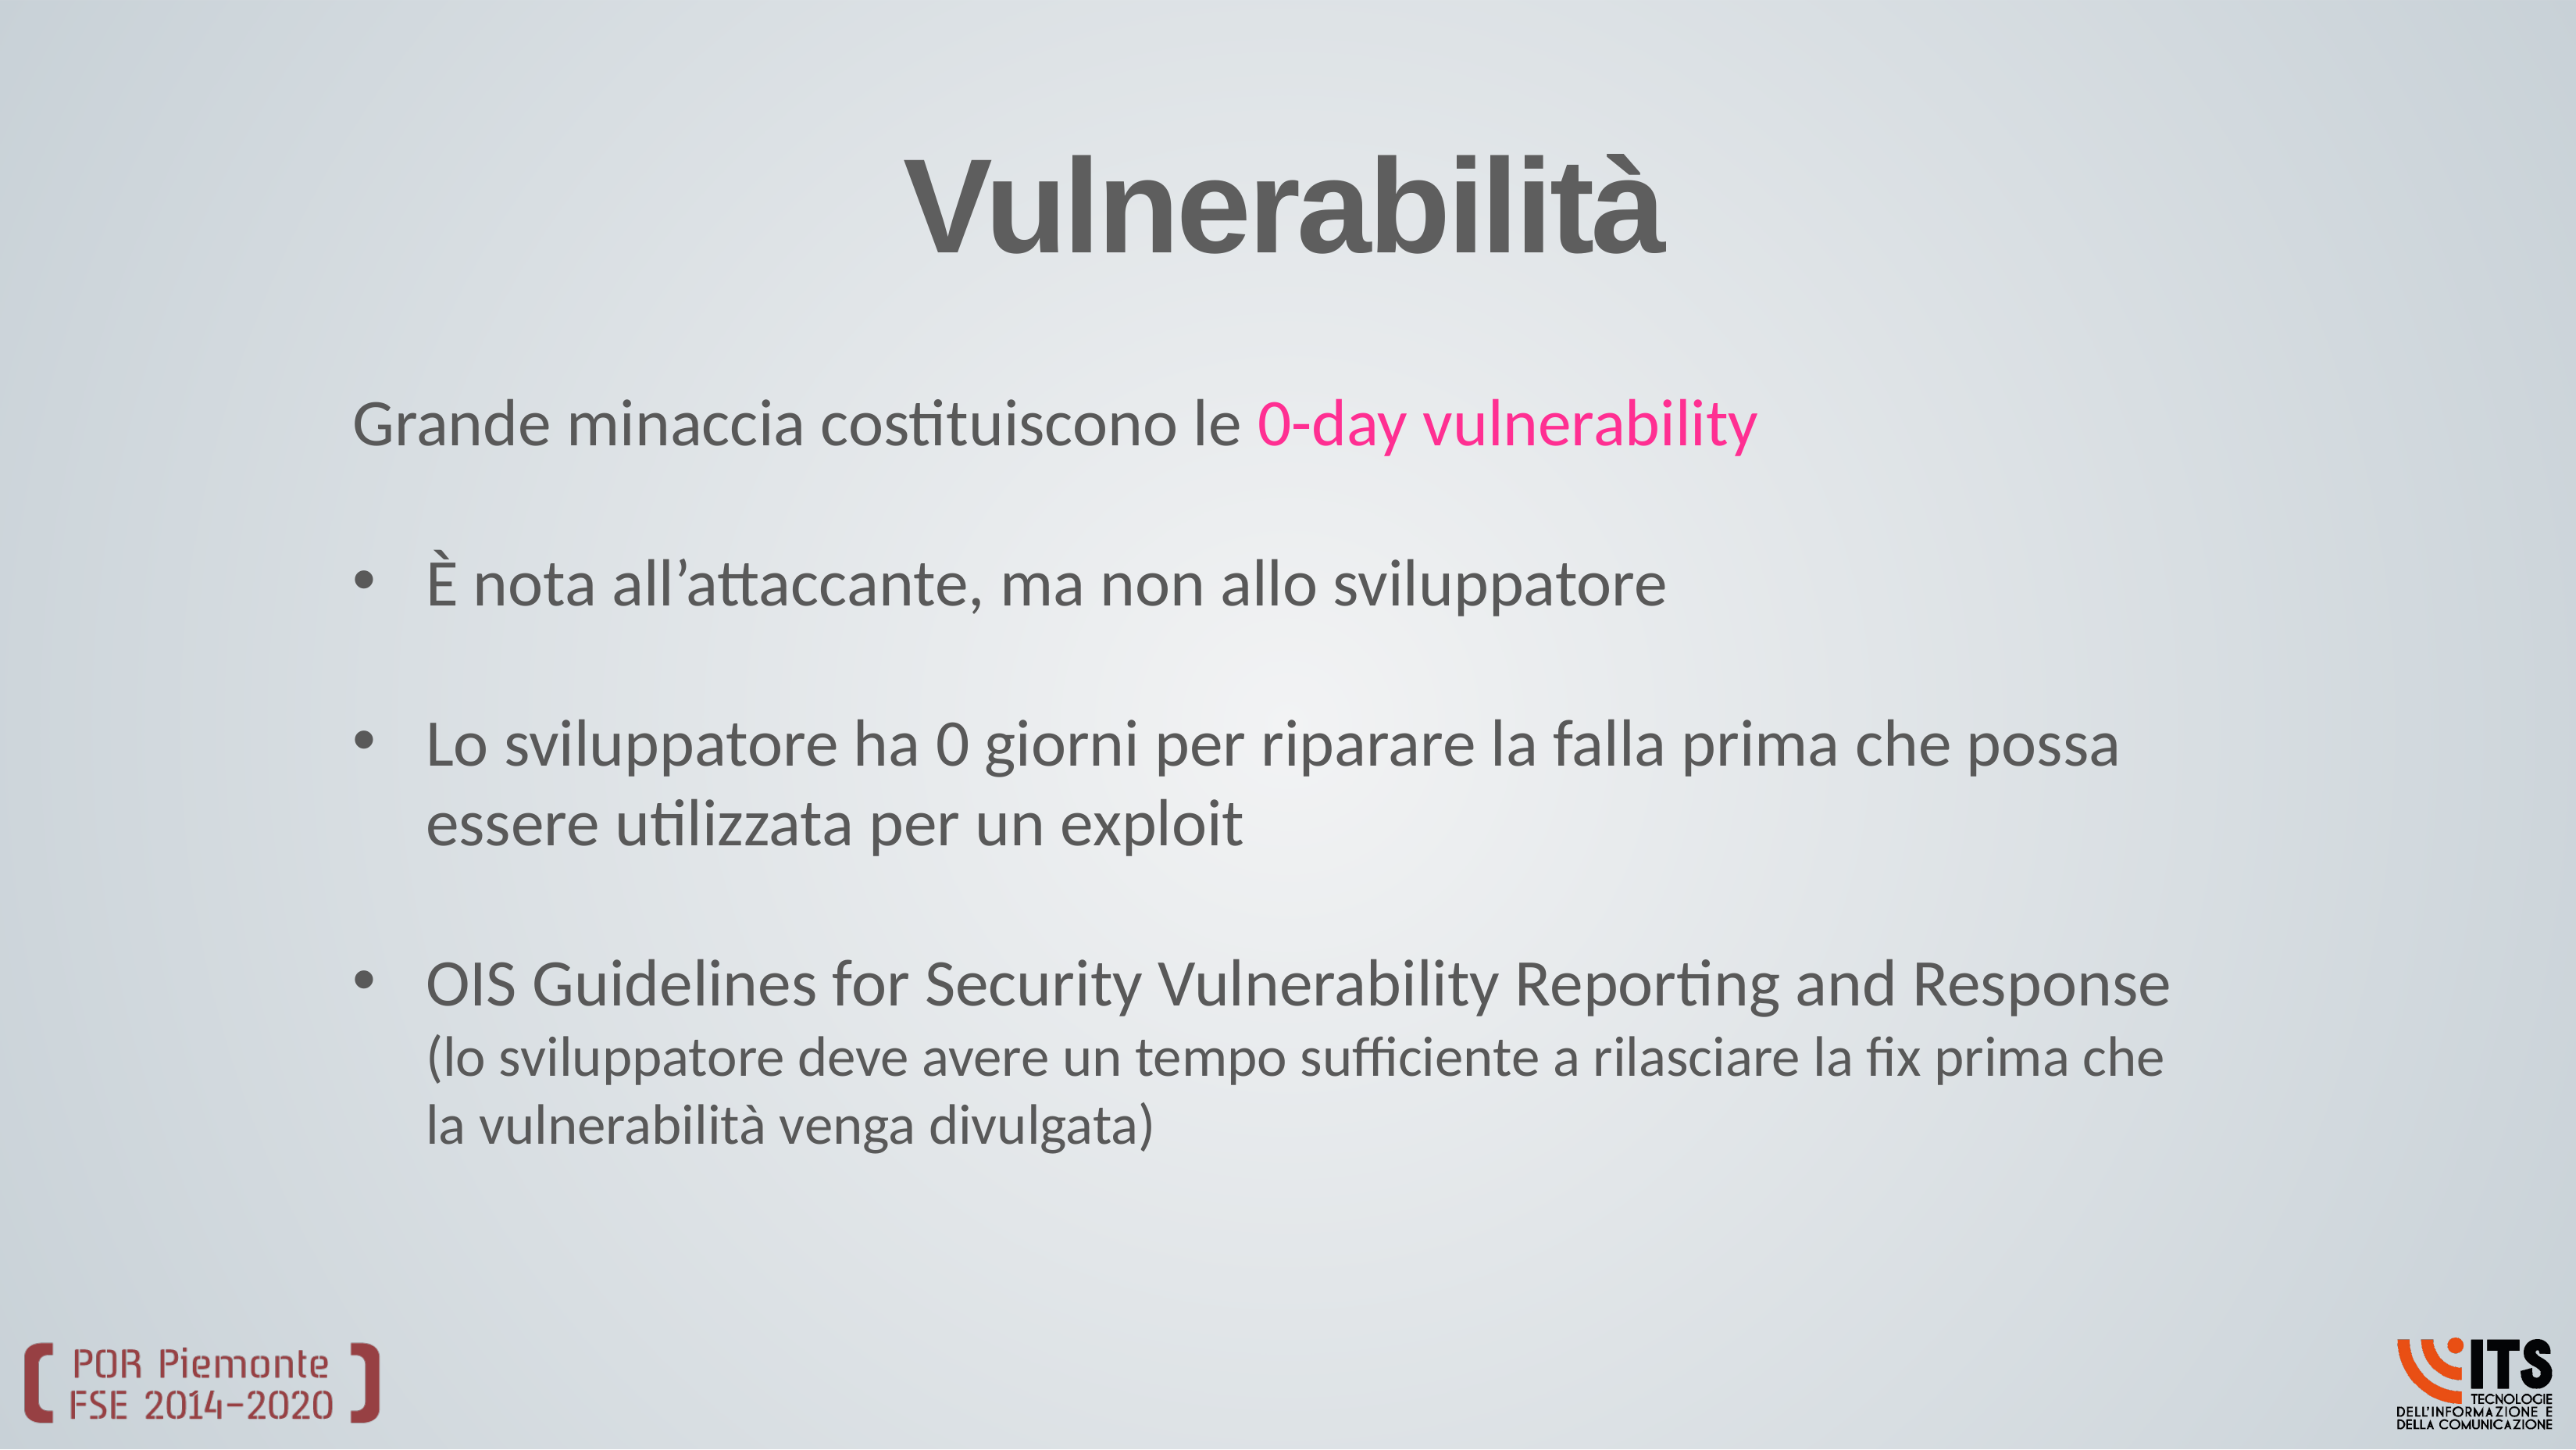

# Vulnerabilità
Grande minaccia costituiscono le 0-day vulnerability

È nota all’attaccante, ma non allo sviluppatore

Lo sviluppatore ha 0 giorni per riparare la falla prima che possa essere utilizzata per un exploit

OIS Guidelines for Security Vulnerability Reporting and Response (lo sviluppatore deve avere un tempo sufficiente a rilasciare la fix prima che la vulnerabilità venga divulgata)